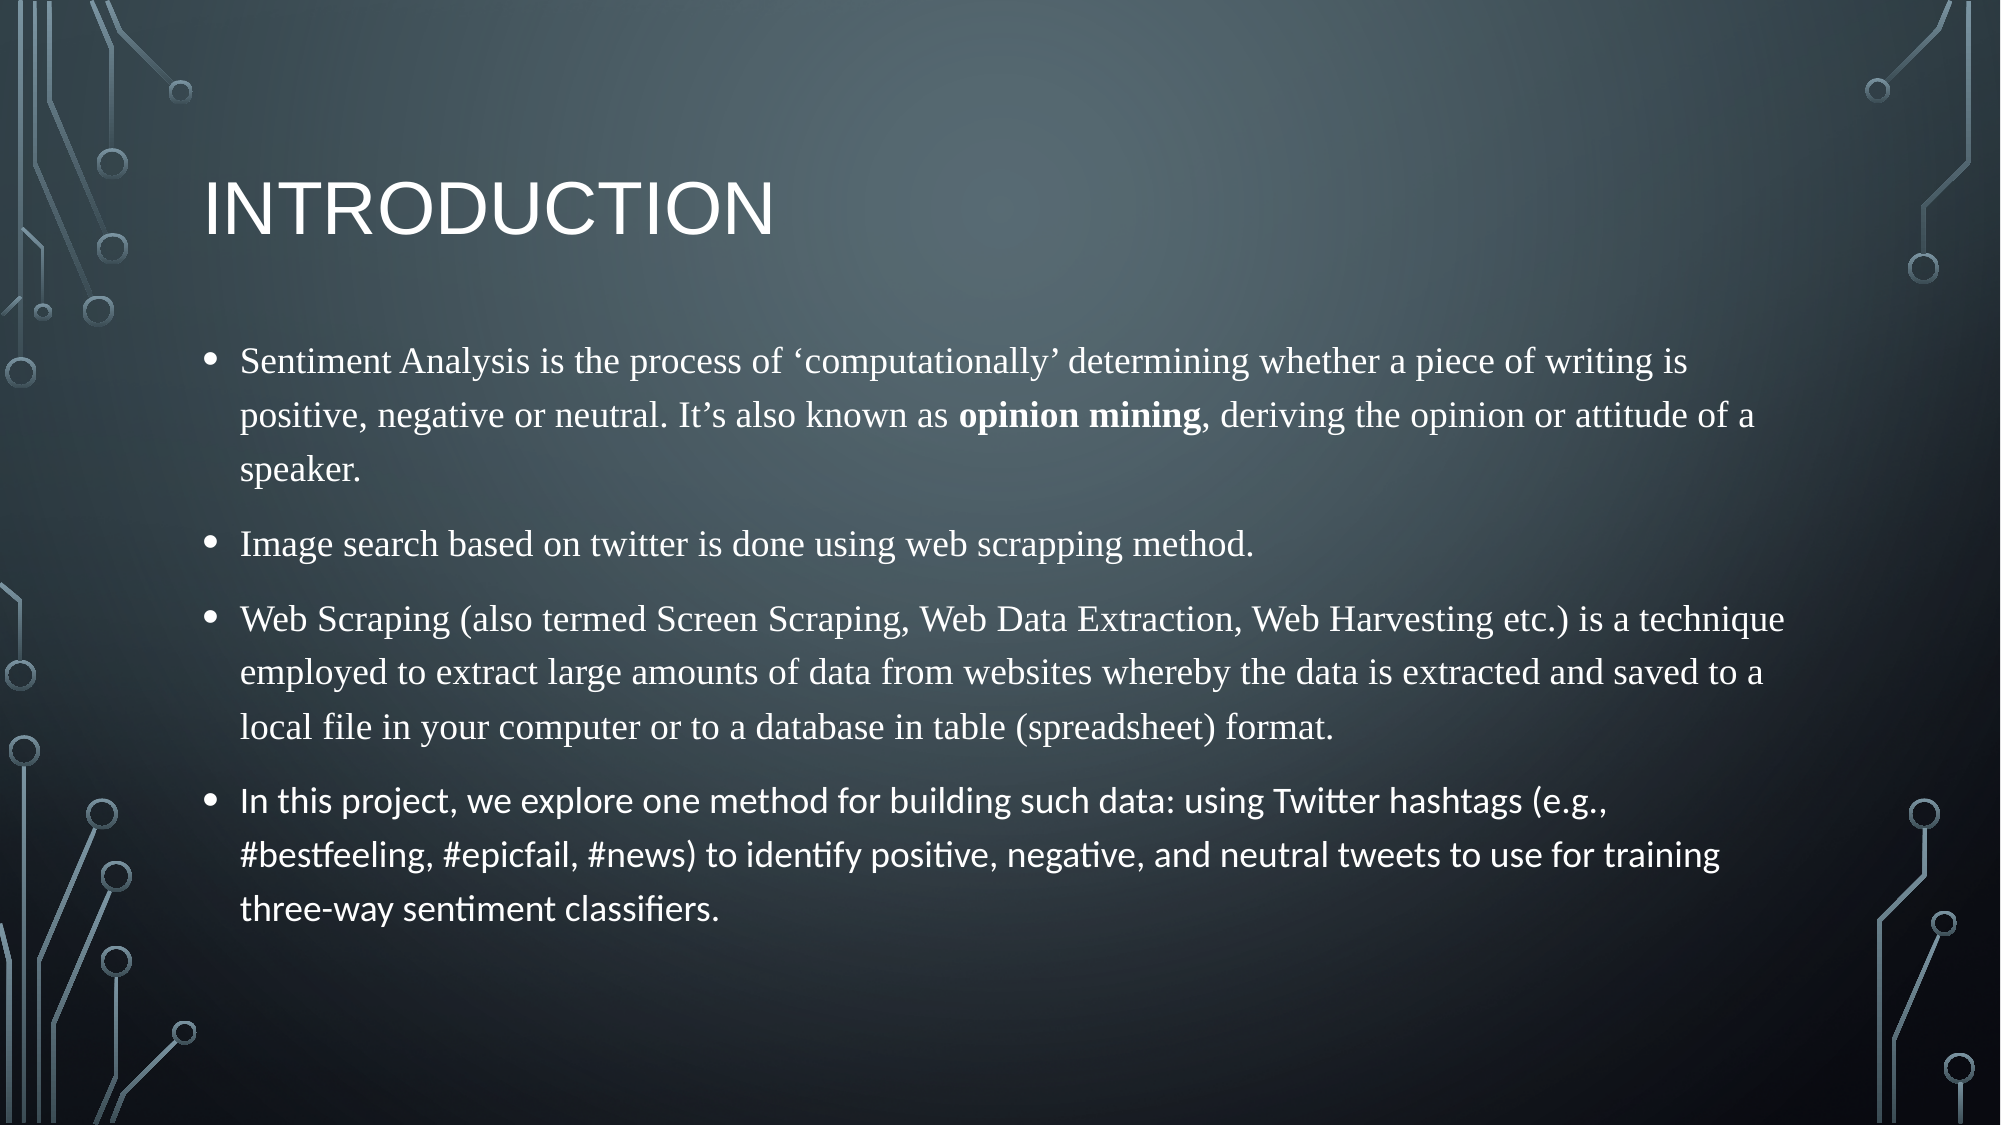

# introduction
Sentiment Analysis is the process of ‘computationally’ determining whether a piece of writing is positive, negative or neutral. It’s also known as opinion mining, deriving the opinion or attitude of a speaker.
Image search based on twitter is done using web scrapping method.
Web Scraping (also termed Screen Scraping, Web Data Extraction, Web Harvesting etc.) is a technique employed to extract large amounts of data from websites whereby the data is extracted and saved to a local file in your computer or to a database in table (spreadsheet) format.
In this project, we explore one method for building such data: using Twitter hashtags (e.g., #bestfeeling, #epicfail, #news) to identify positive, negative, and neutral tweets to use for training three-way sentiment classifiers.